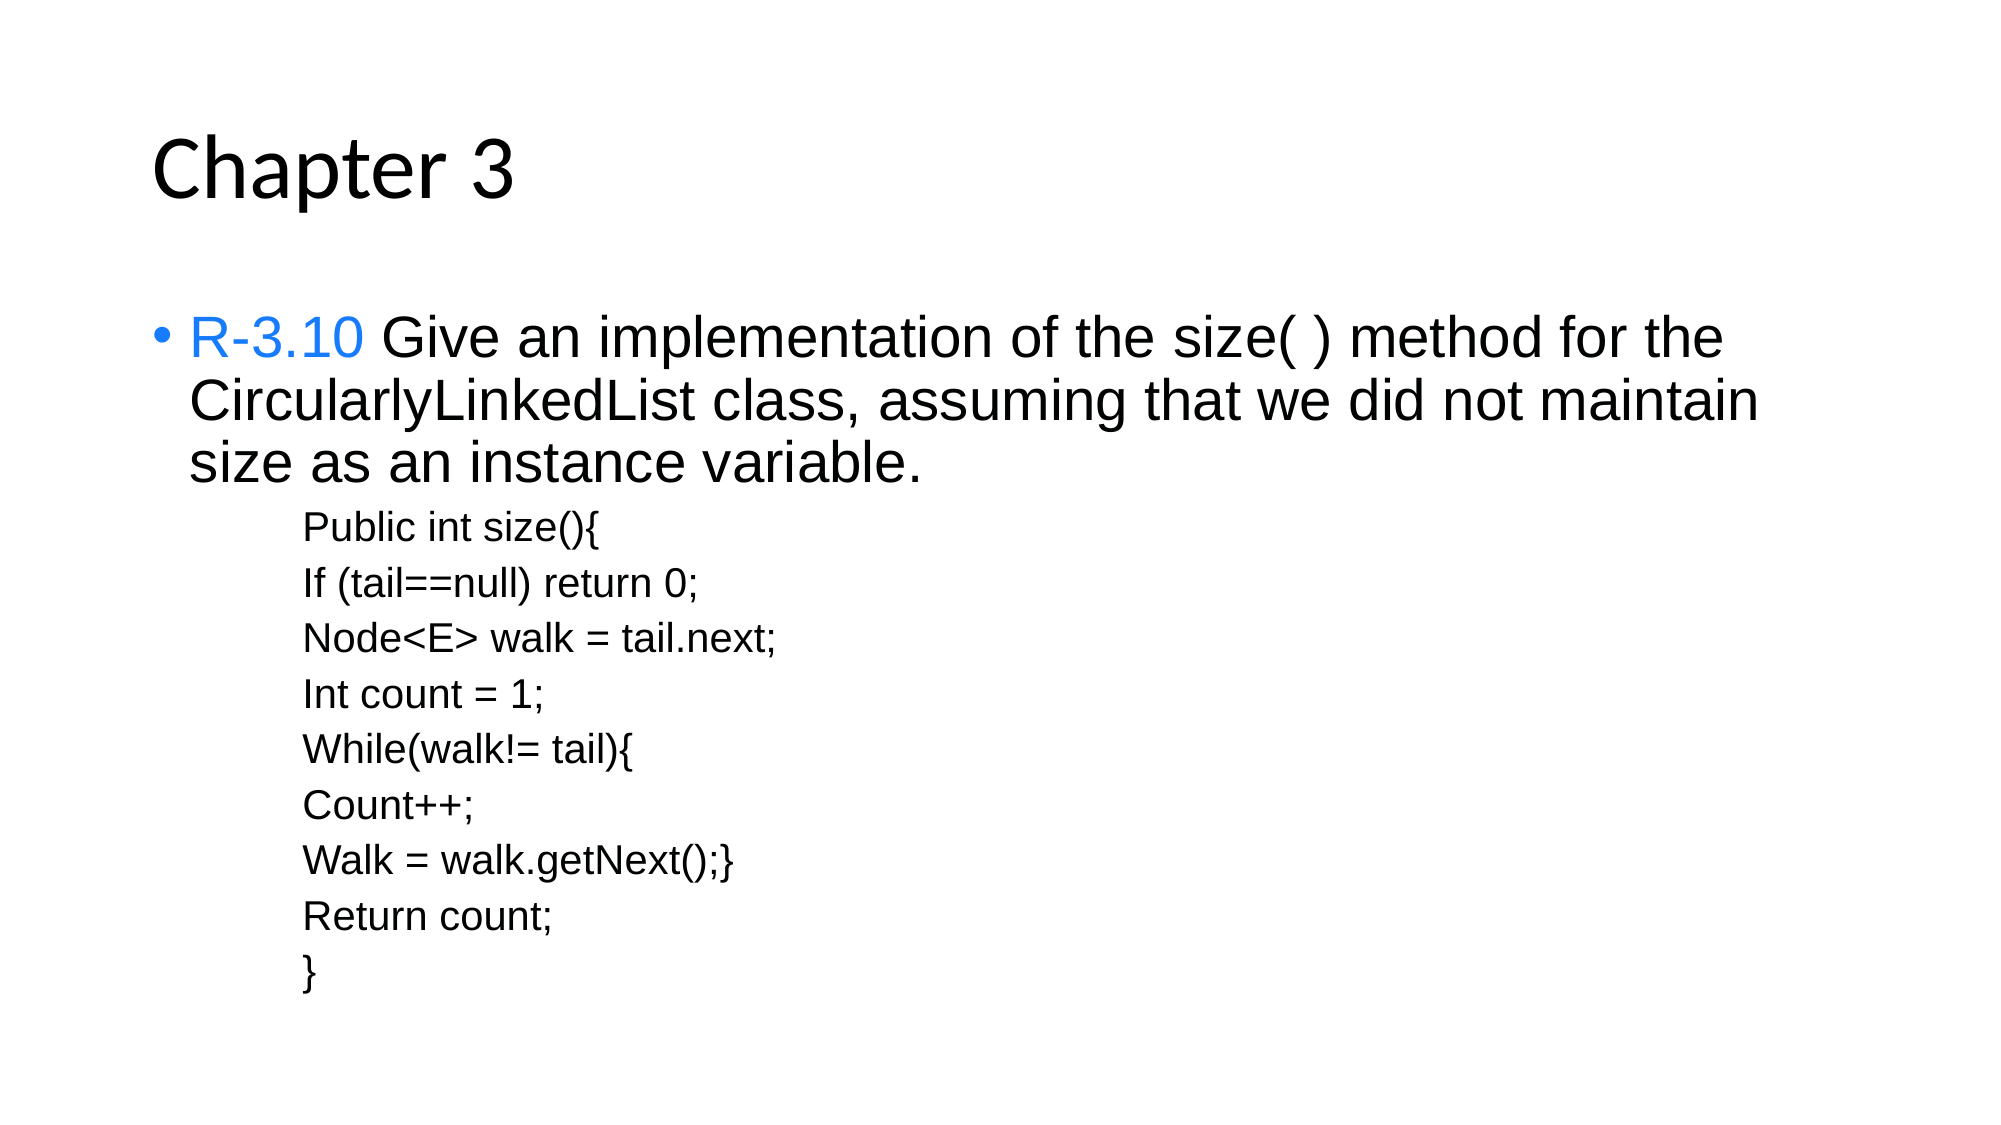

# Chapter 3
R-3.10 Give an implementation of the size( ) method for the CircularlyLinkedList class, assuming that we did not maintain size as an instance variable.
Public int size(){
If (tail==null) return 0;
Node<E> walk = tail.next;
Int count = 1;
While(walk!= tail){
Count++;
Walk = walk.getNext();}
Return count;
}